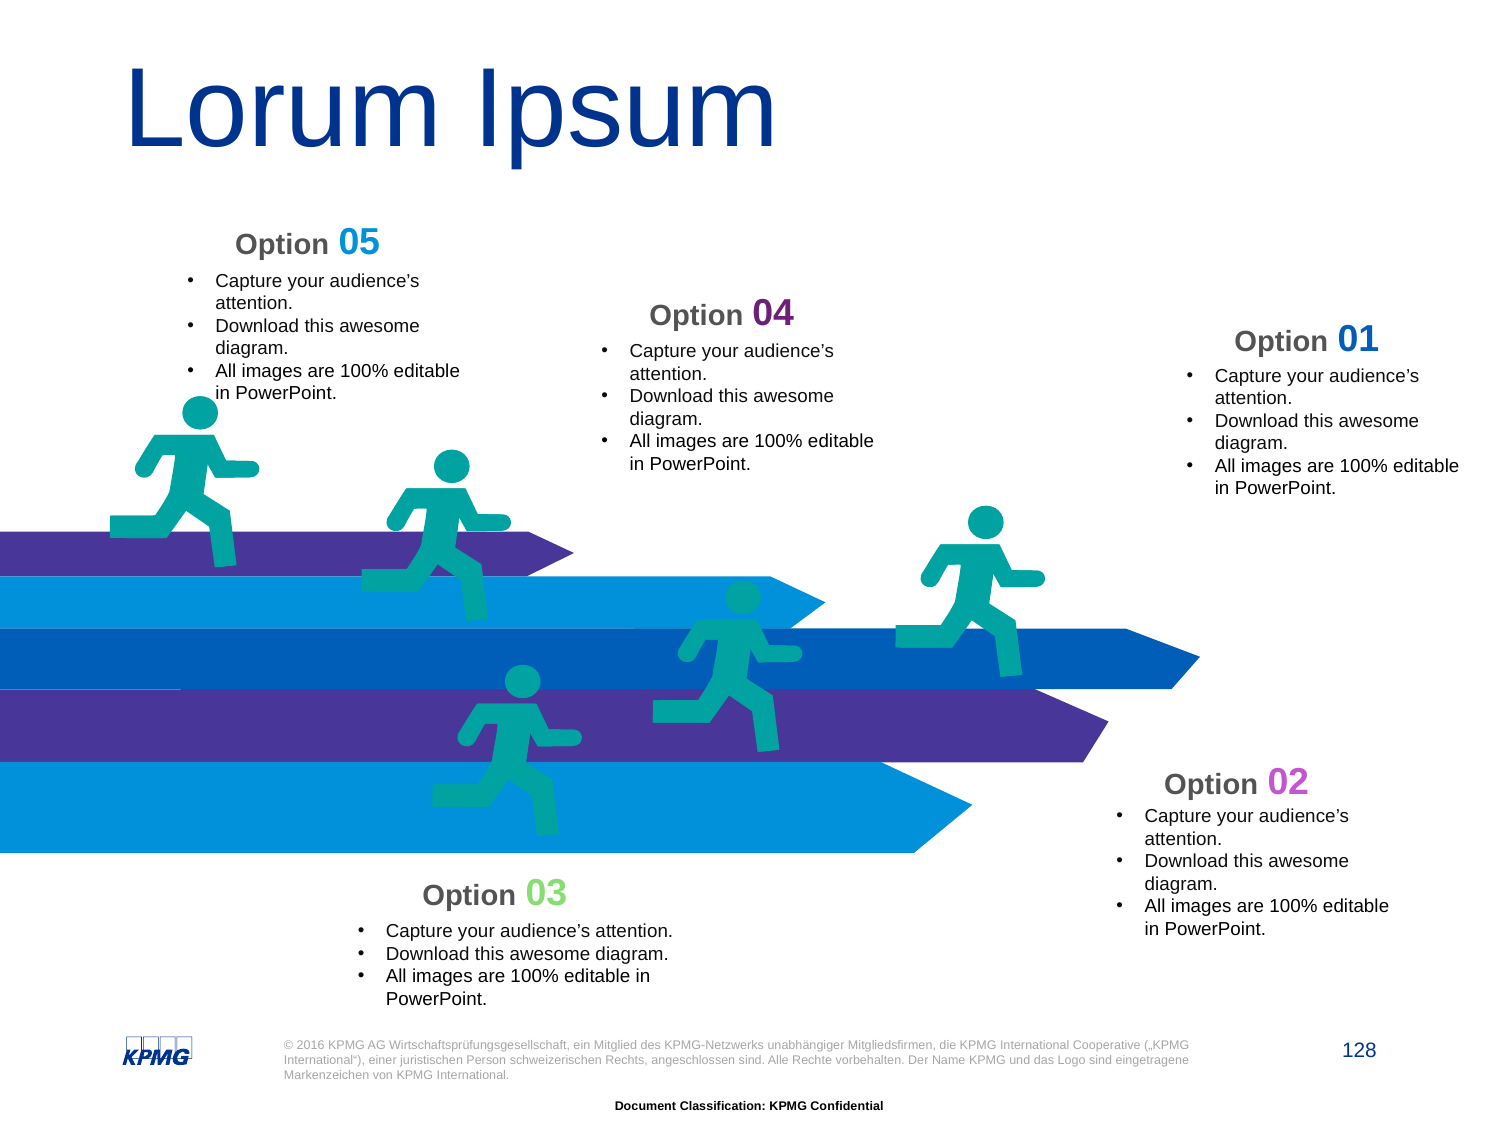

# Lorum Ipsum
Option 05
Capture your audience’s attention.
Download this awesome diagram.
All images are 100% editable in PowerPoint.
Option 04
Capture your audience’s attention.
Download this awesome diagram.
All images are 100% editable in PowerPoint.
Option 01
Capture your audience’s attention.
Download this awesome diagram.
All images are 100% editable in PowerPoint.

Option 02
Capture your audience’s attention.
Download this awesome diagram.
All images are 100% editable in PowerPoint.
Option 03
Capture your audience’s attention.
Download this awesome diagram.
All images are 100% editable in PowerPoint.